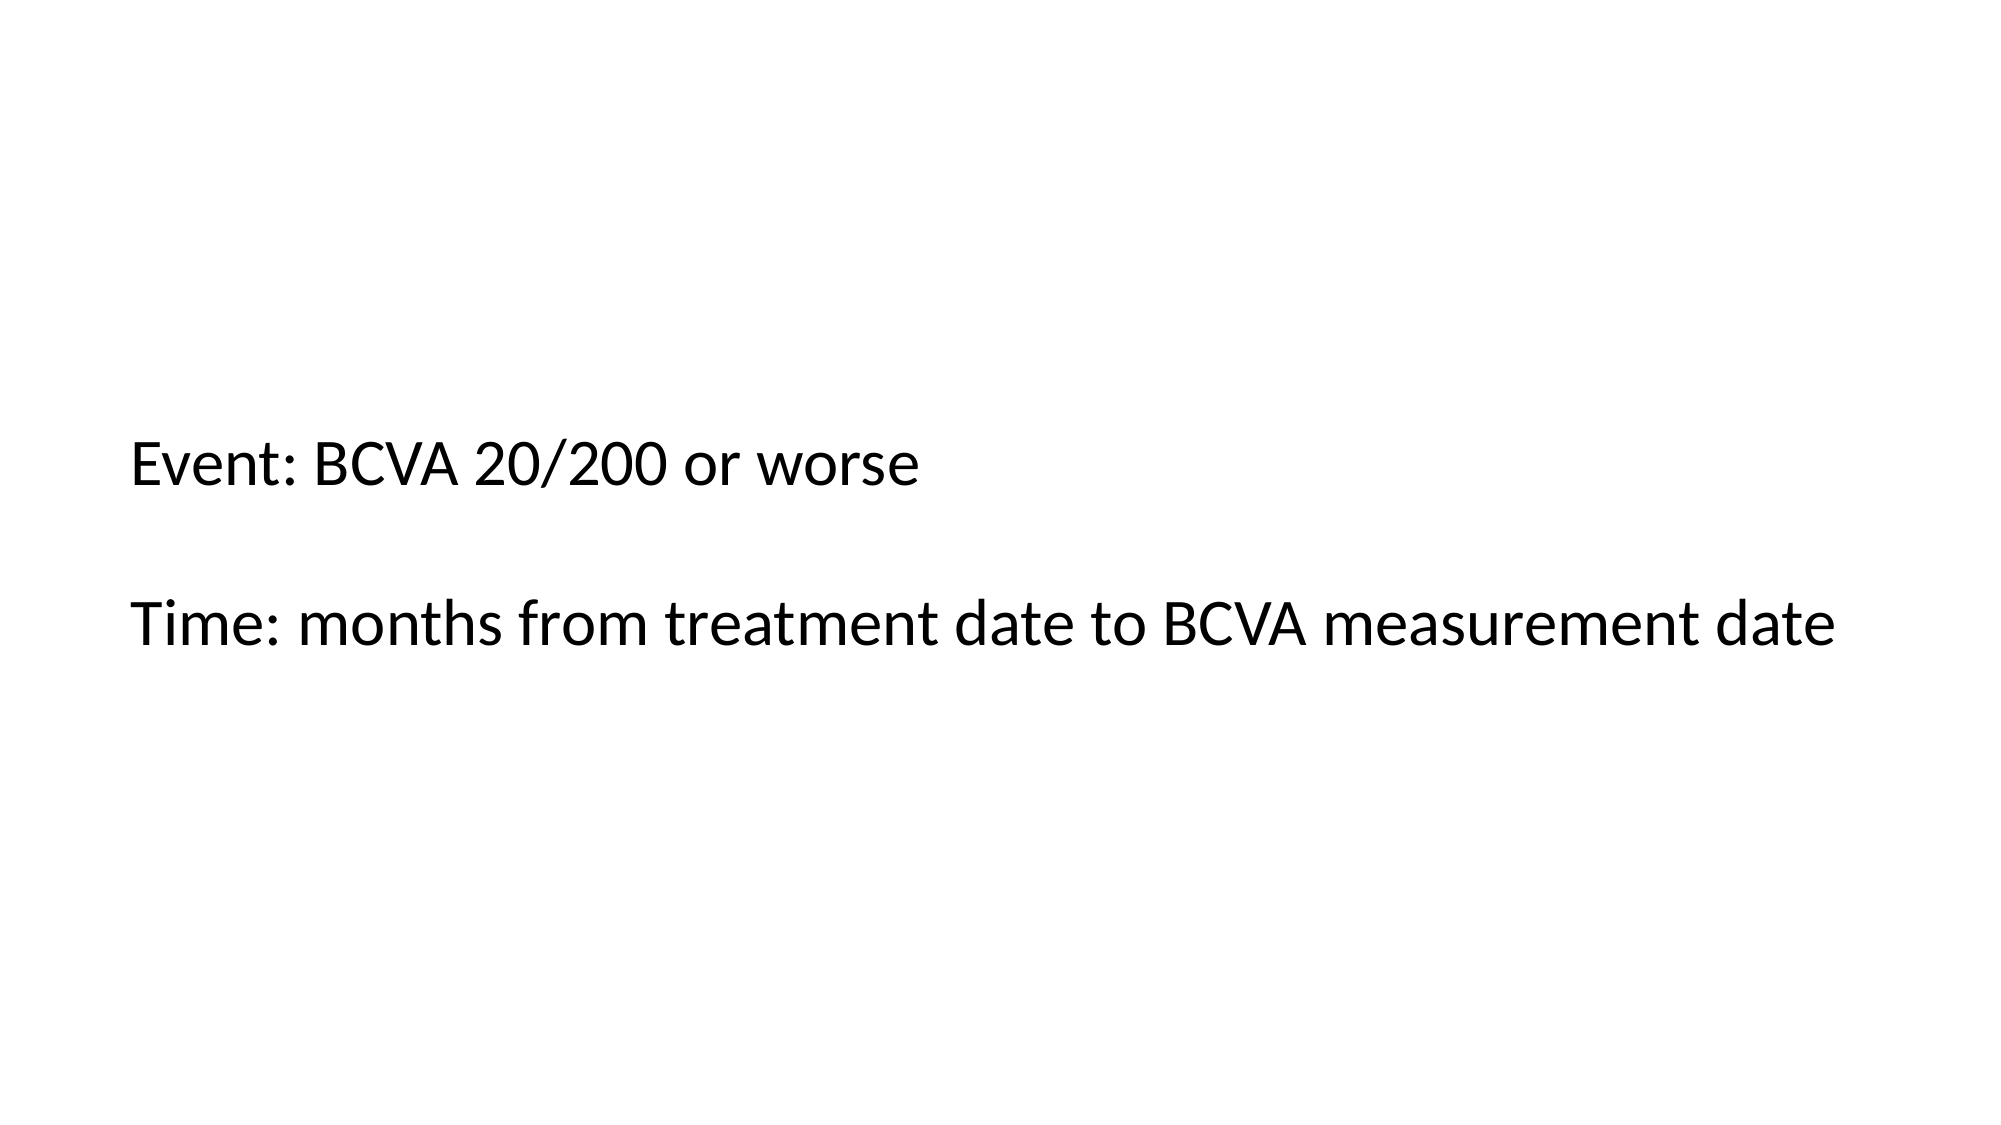

Event: BCVA 20/200 or worse

Time: months from treatment date to BCVA measurement date